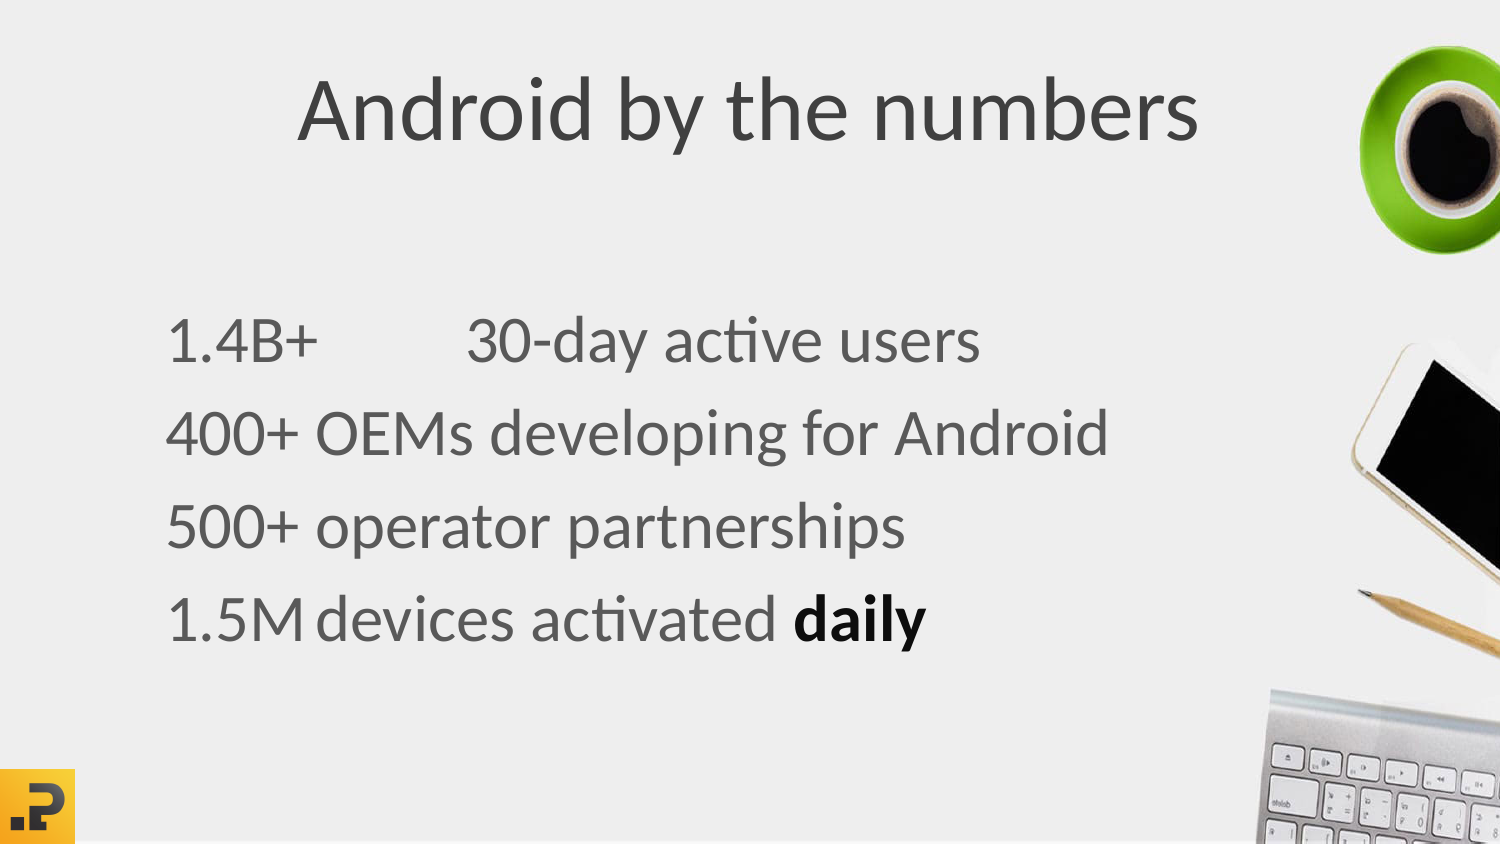

# Android by the numbers
1.4B+	30-day active users
400+	OEMs developing for Android
500+	operator partnerships
1.5M	devices activated daily